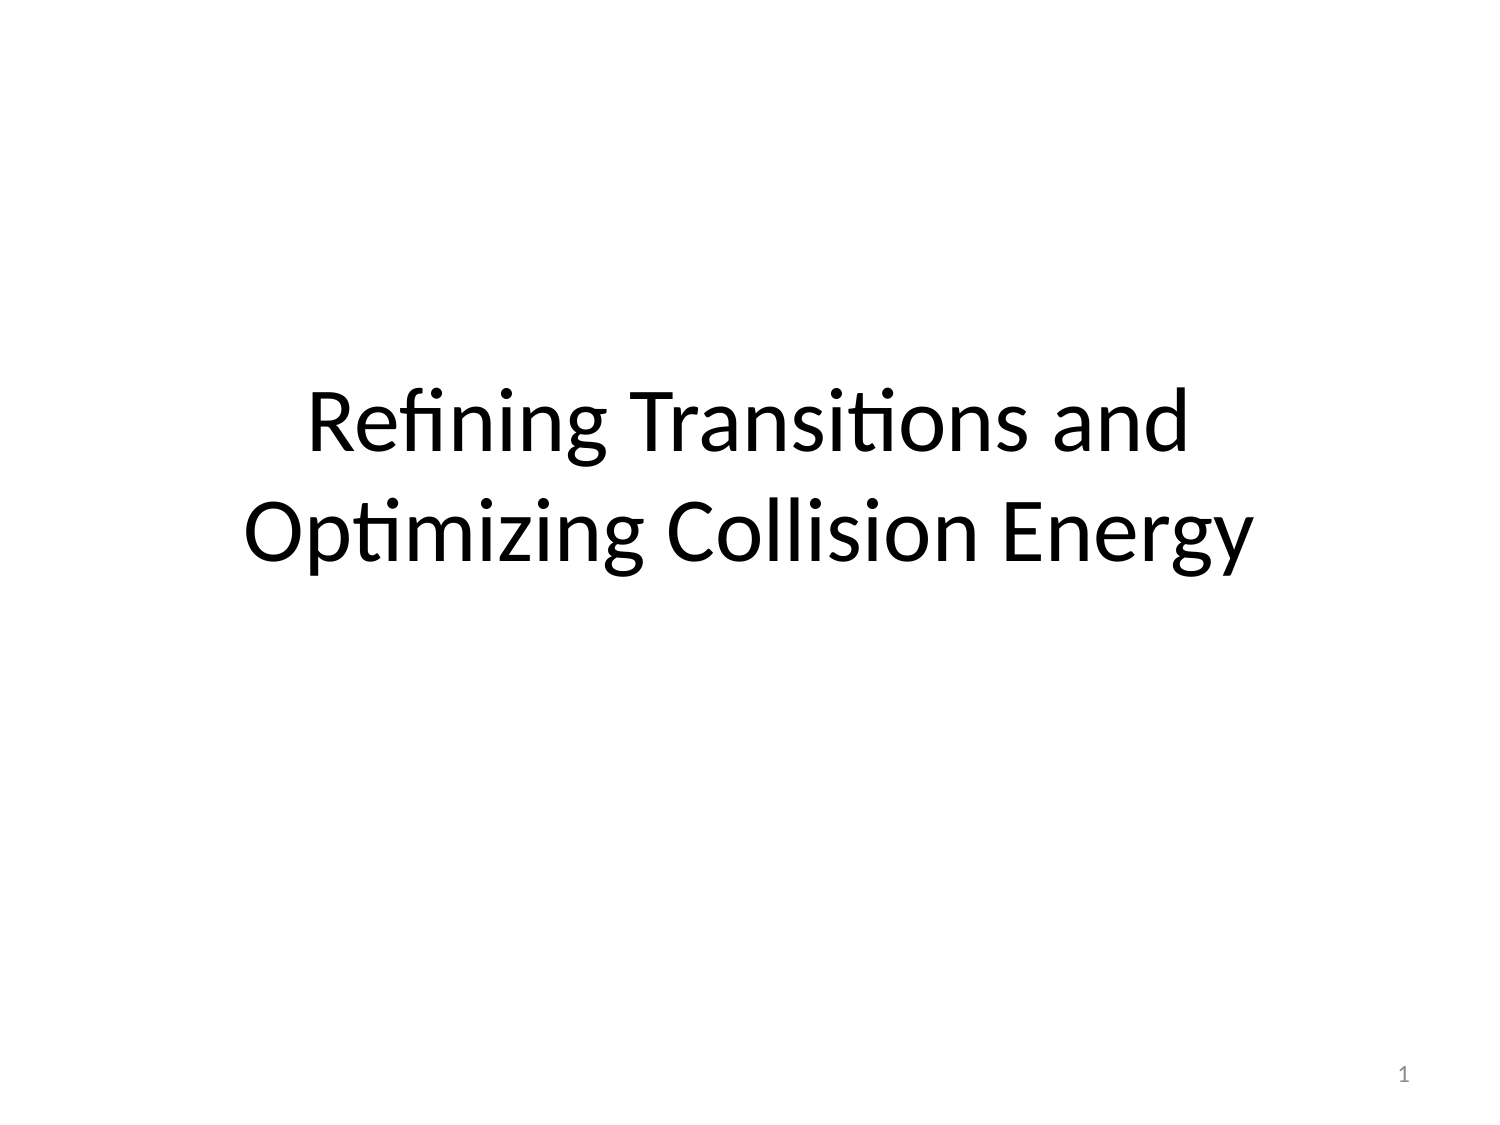

# Refining Transitions and Optimizing Collision Energy

1